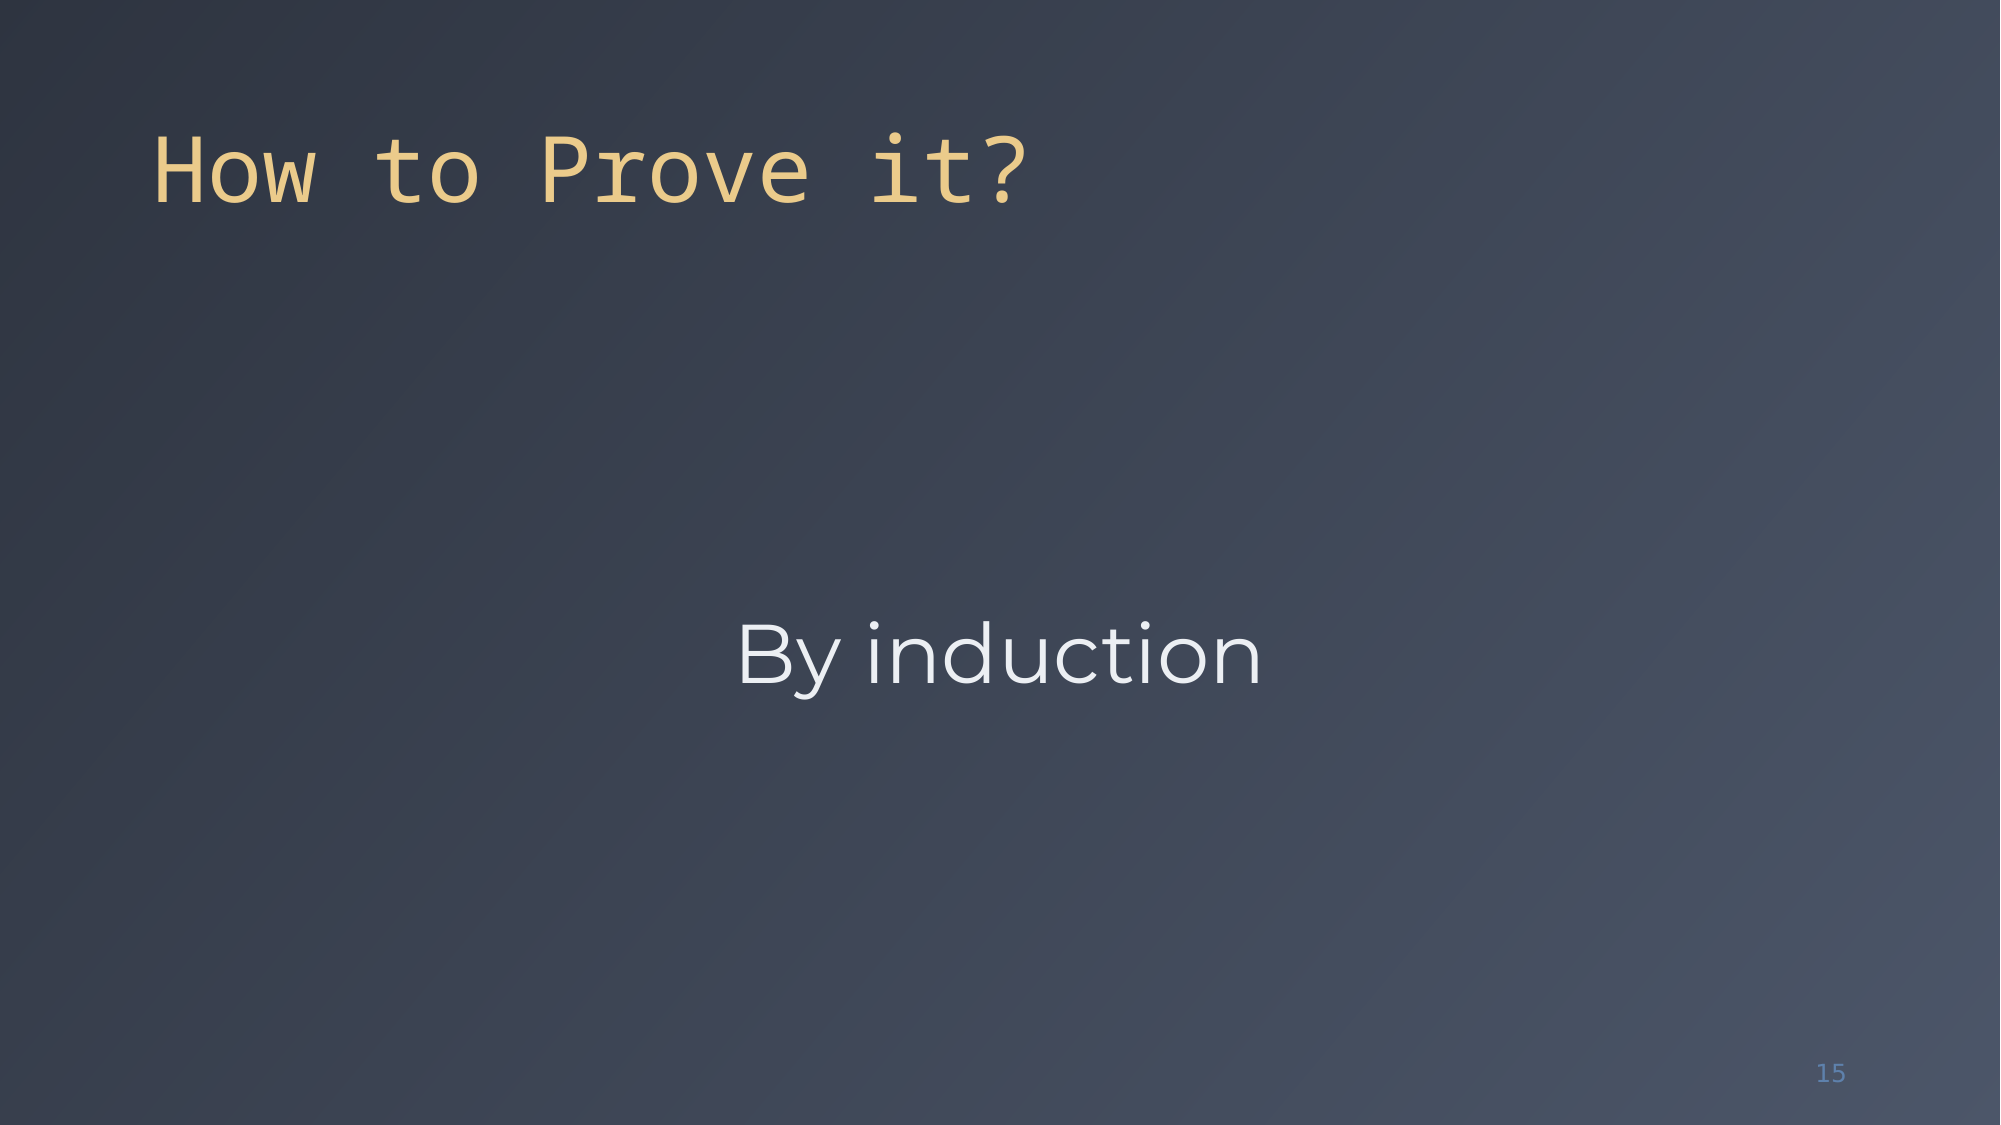

# How to Prove it?
By induction
15